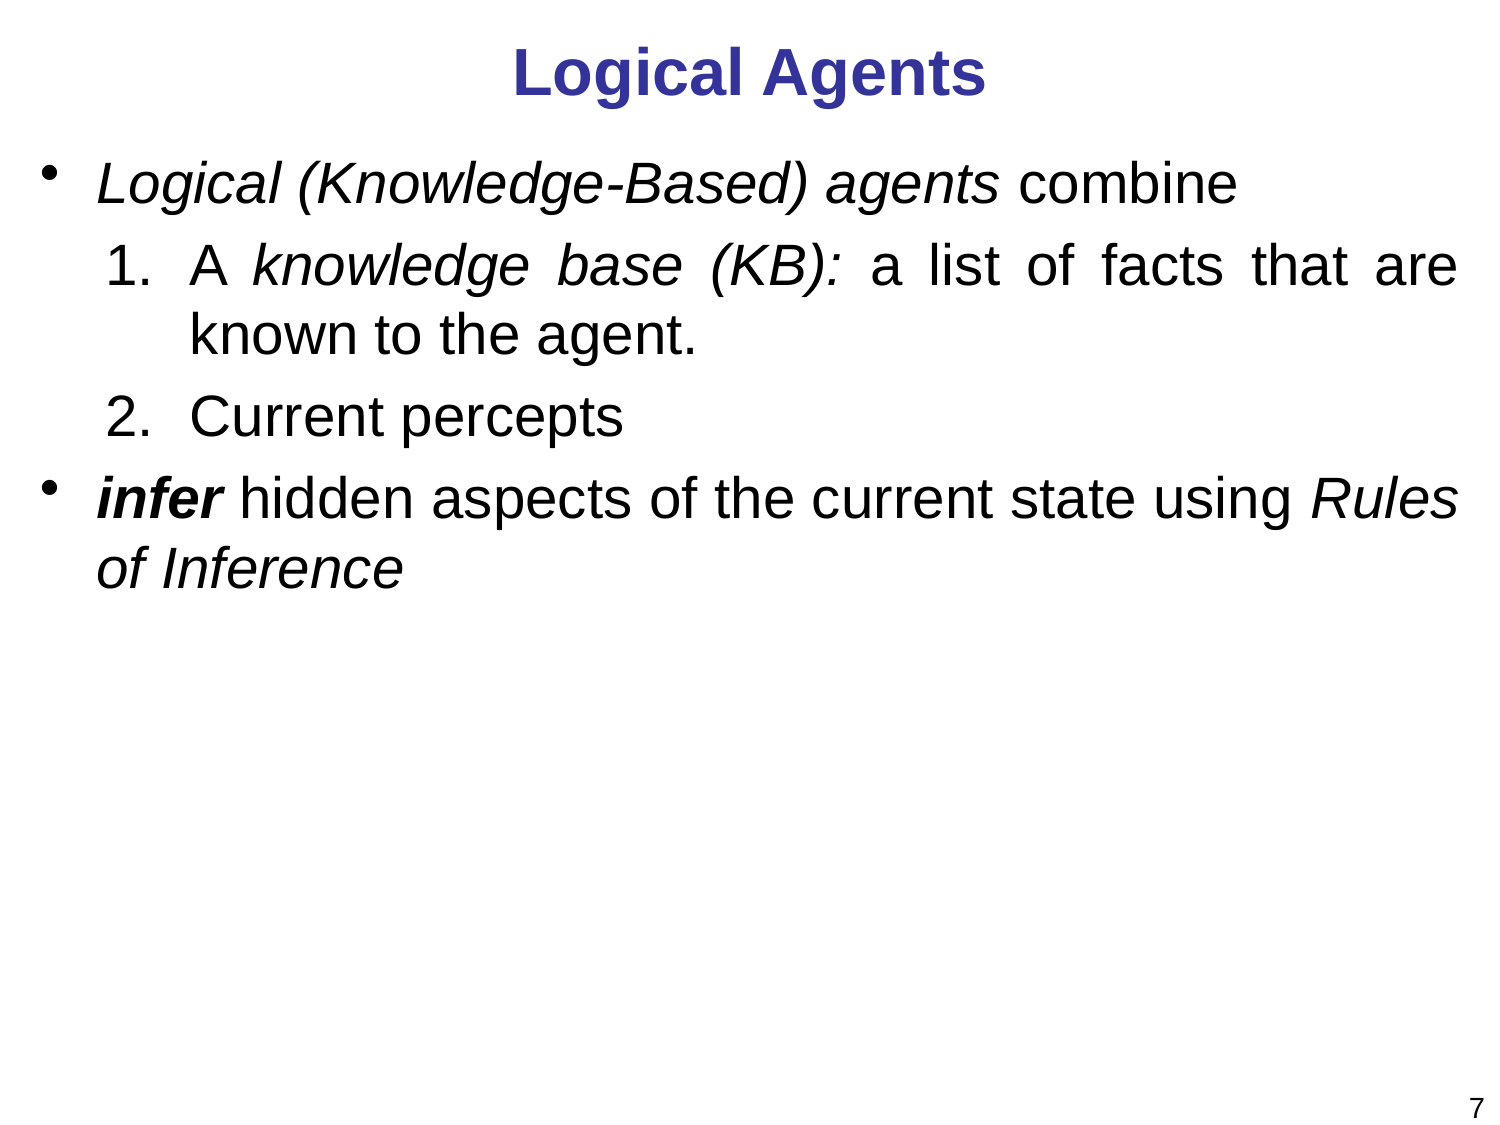

# Logical Agents
Logical (Knowledge-Based) agents combine
A knowledge base (KB): a list of facts that are known to the agent.
Current percepts
infer hidden aspects of the current state using Rules of Inference

7